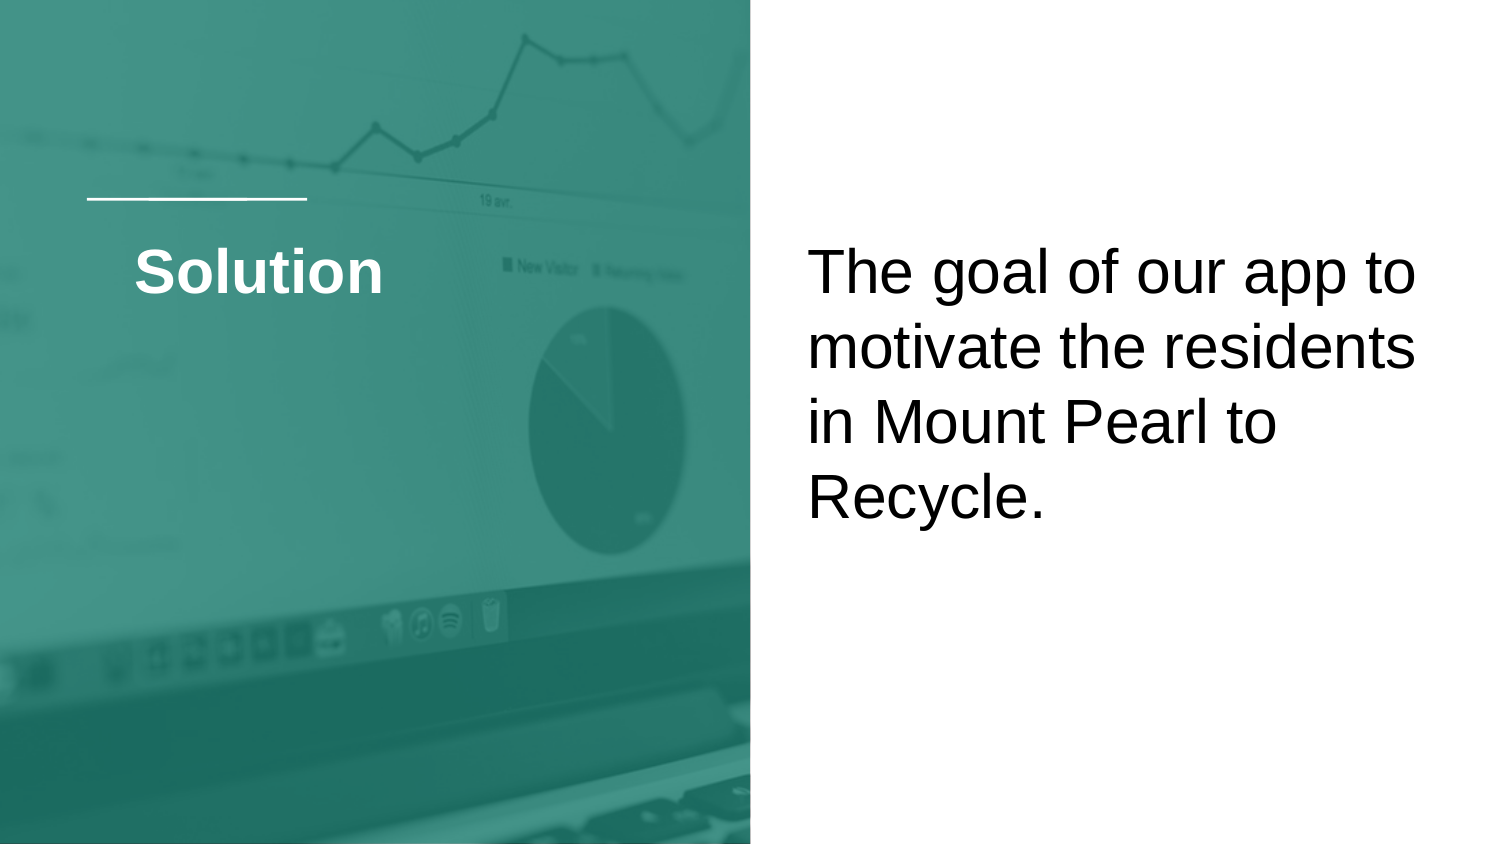

# Solution
The goal of our app to motivate the residents in Mount Pearl to Recycle.